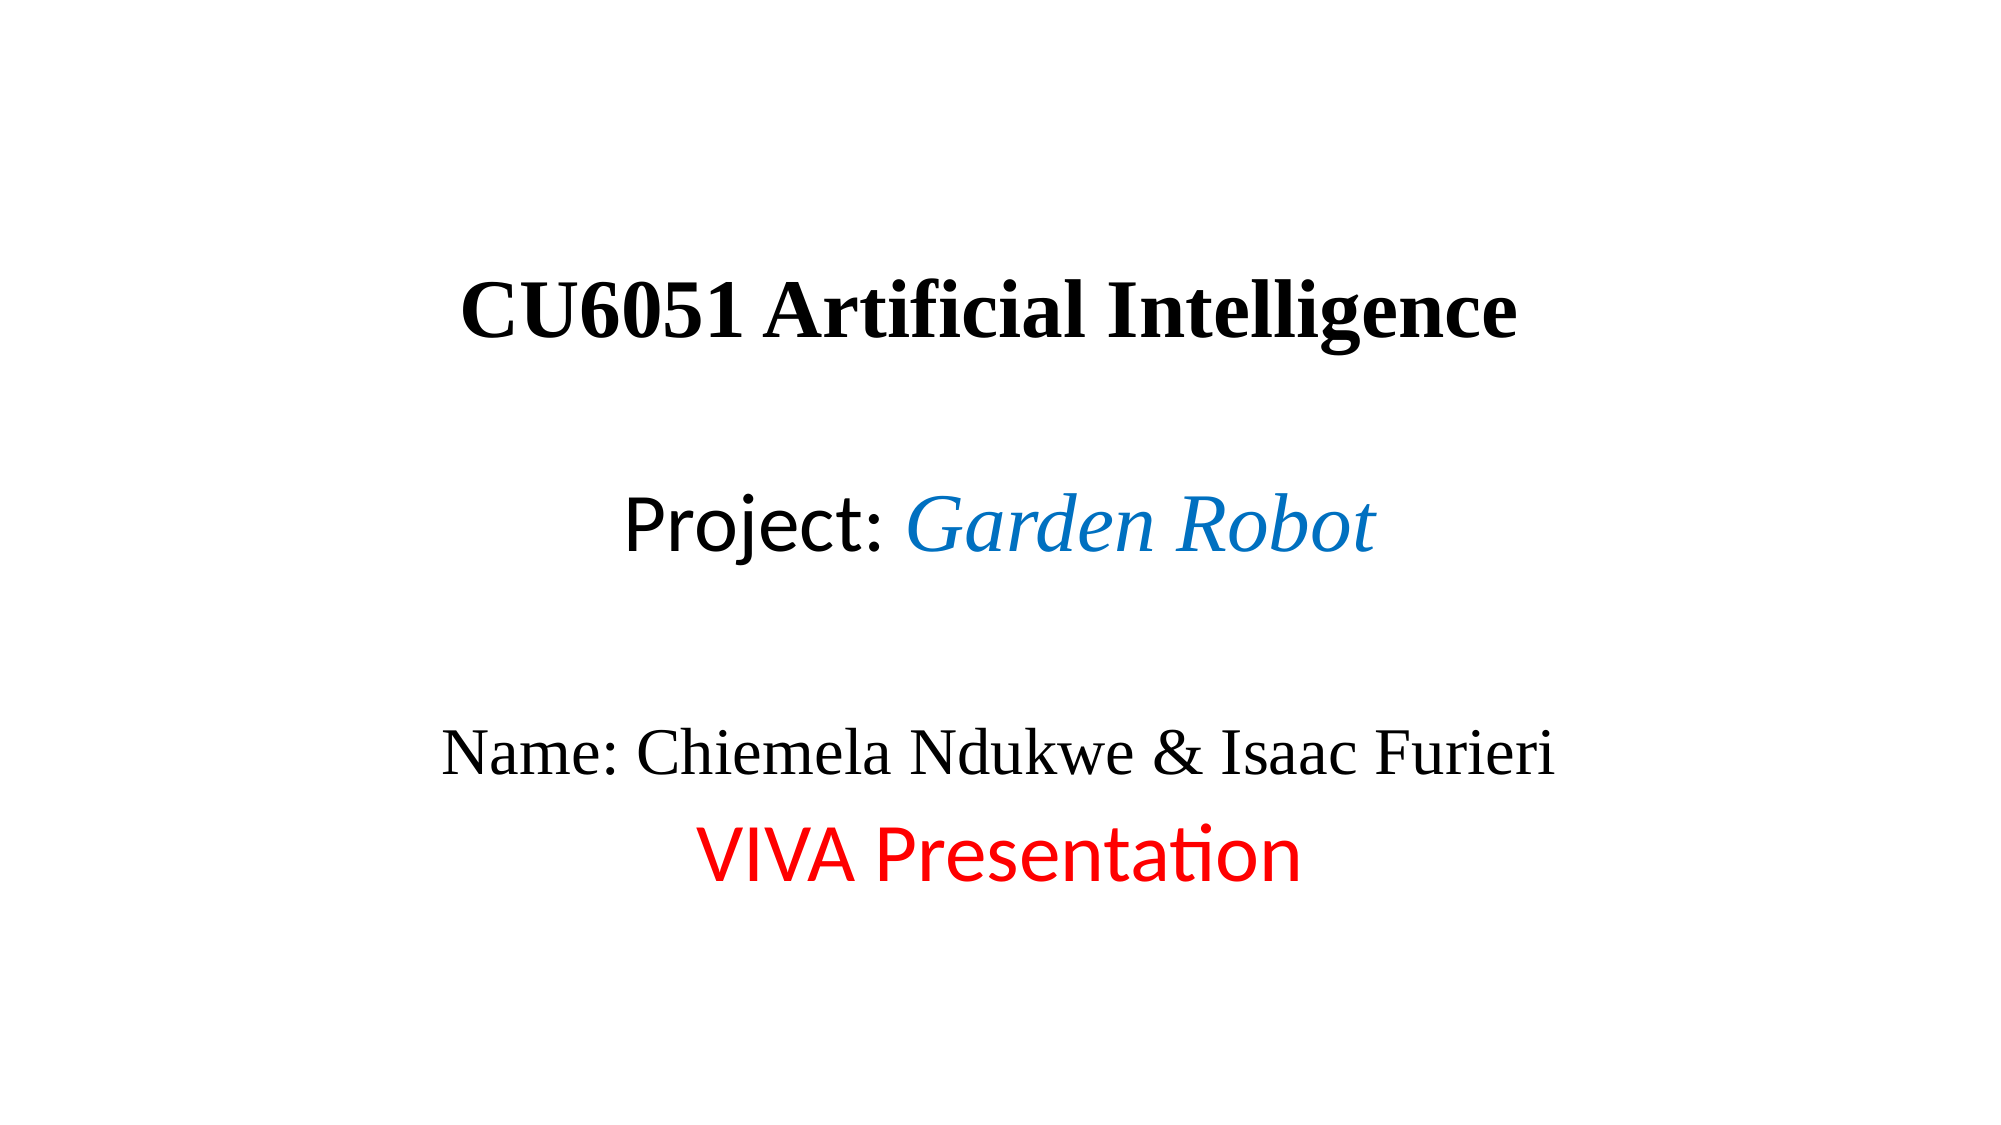

# CU6051 Artificial Intelligence   Project: Garden Robot
Name: Chiemela Ndukwe & Isaac Furieri
VIVA Presentation